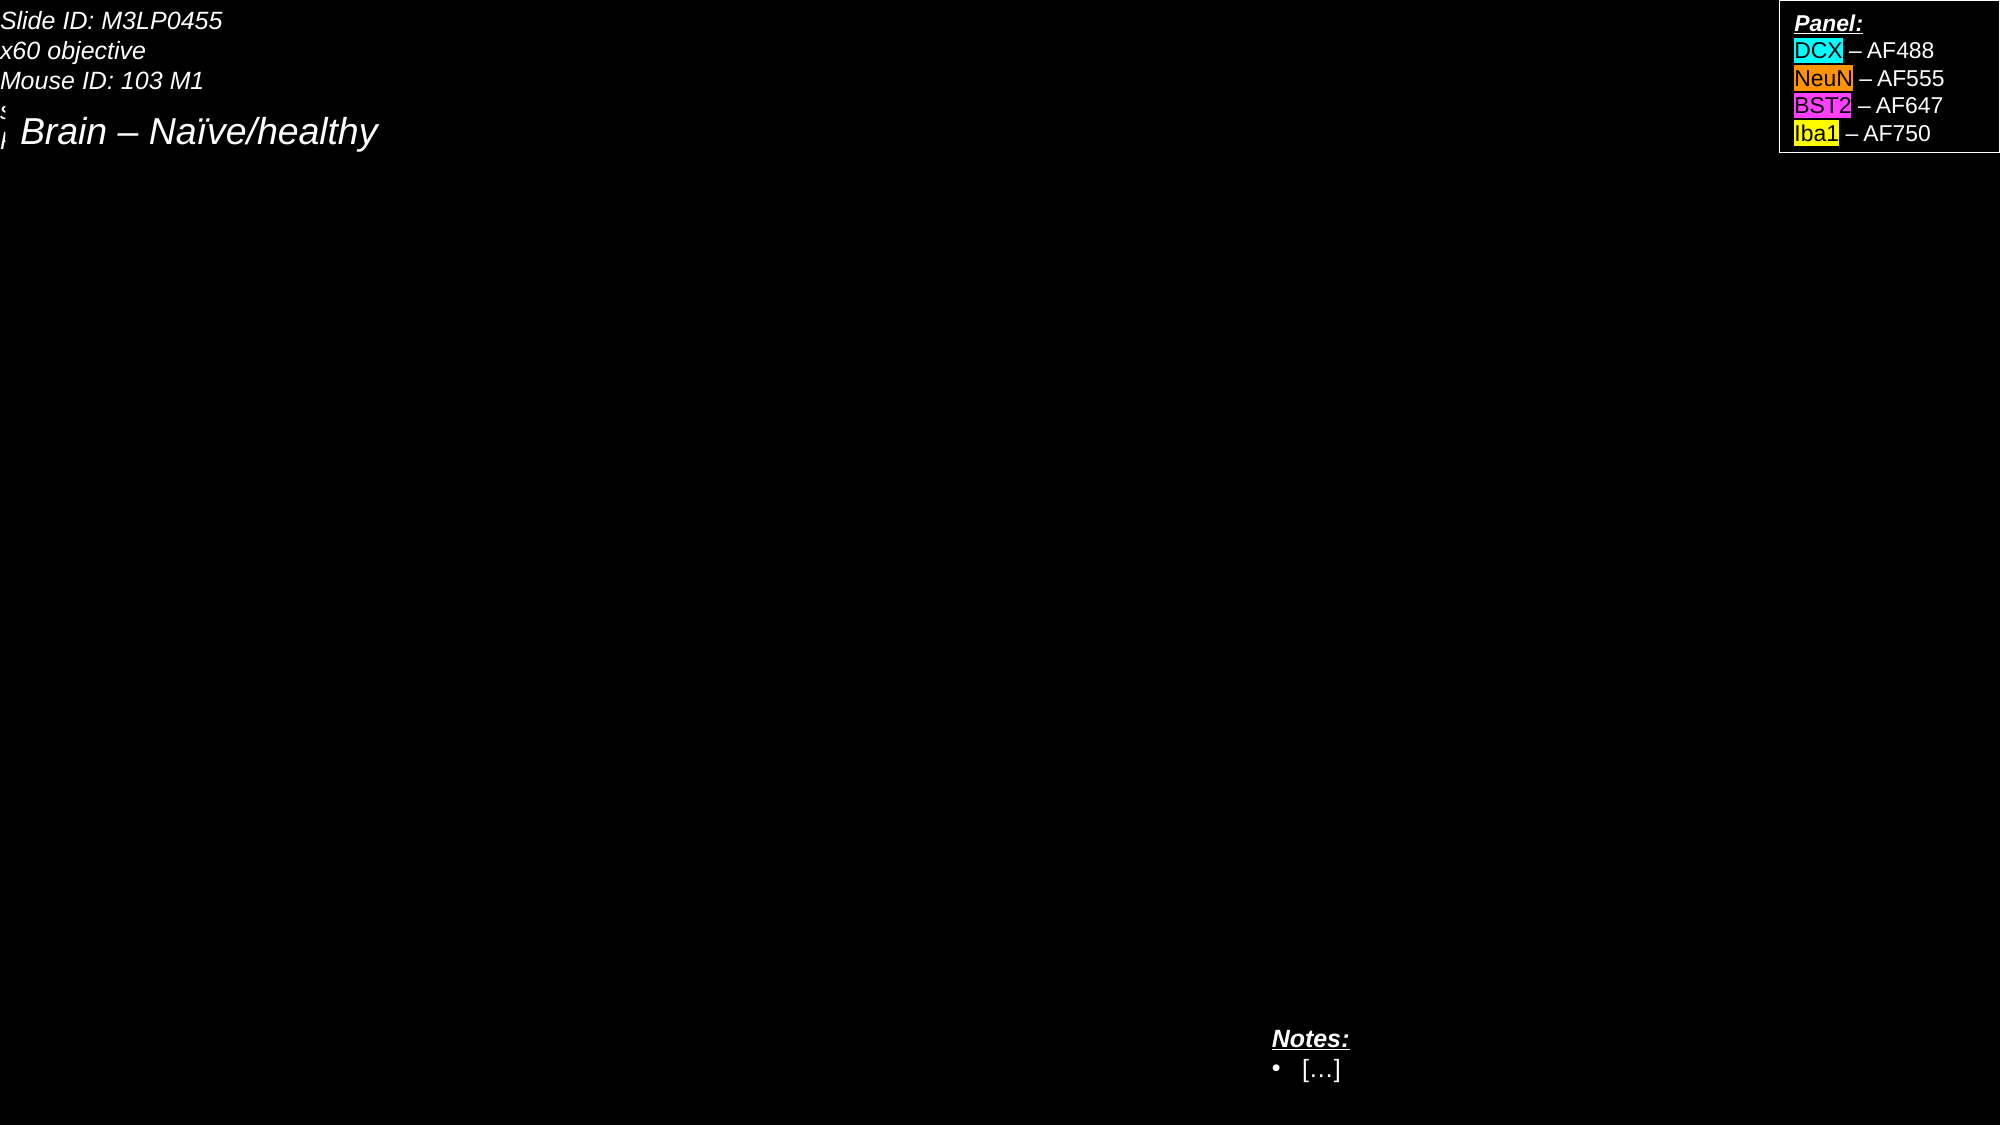

DCX NeuN BST2 Iba1
Panel:
DCX – AF488
NeuN – AF555
BST2 – AF647
Iba1 – AF750
Slide ID: M3LP0455
x60 objective
Mouse ID: 103 M1
scale bar 50µm
FITC left open

Brain – Naïve/healthy
Notes:
[…]